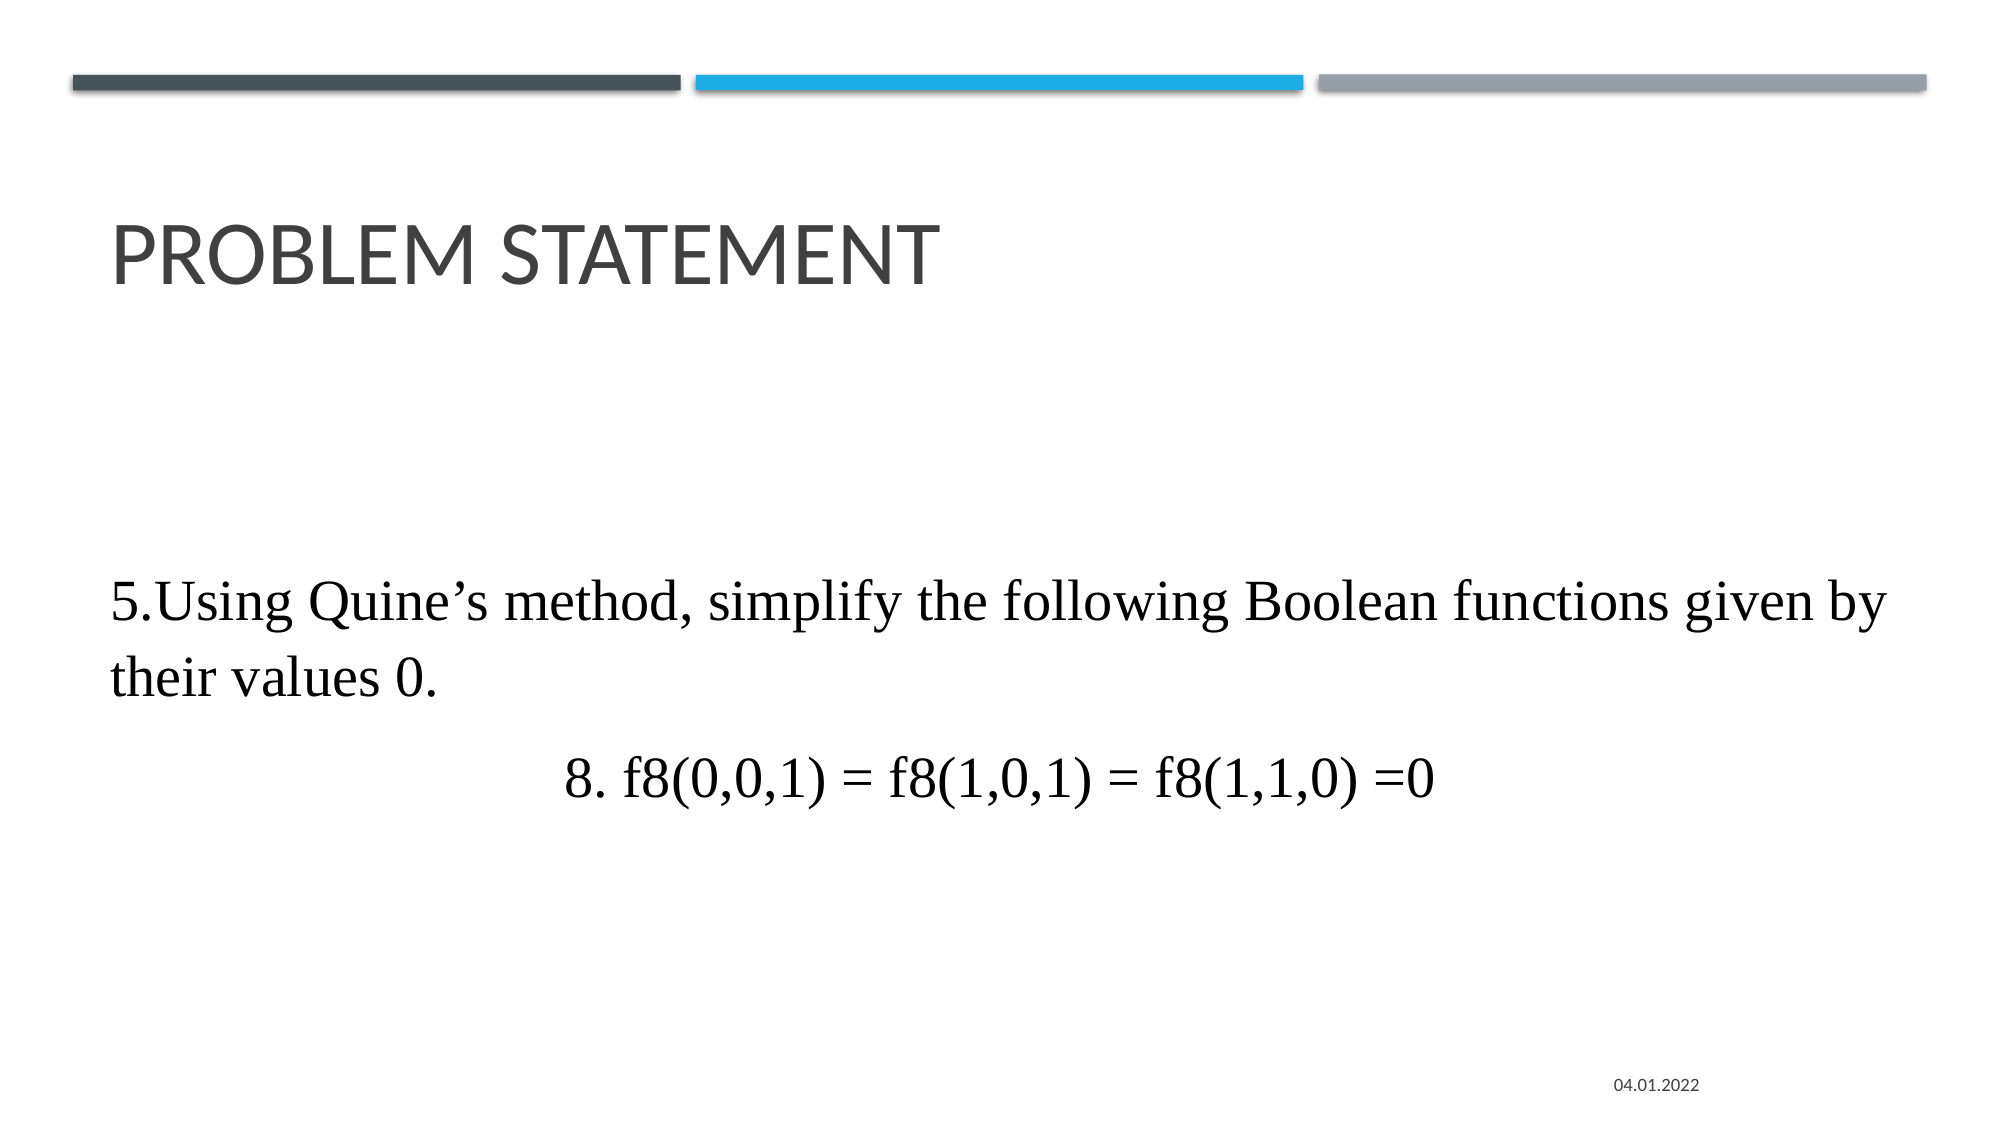

# Problem statement
5.Using Quine’s method, simplify the following Boolean functions given by their values 0.
8. f8(0,0,1) = f8(1,0,1) = f8(1,1,0) =0
04.01.2022